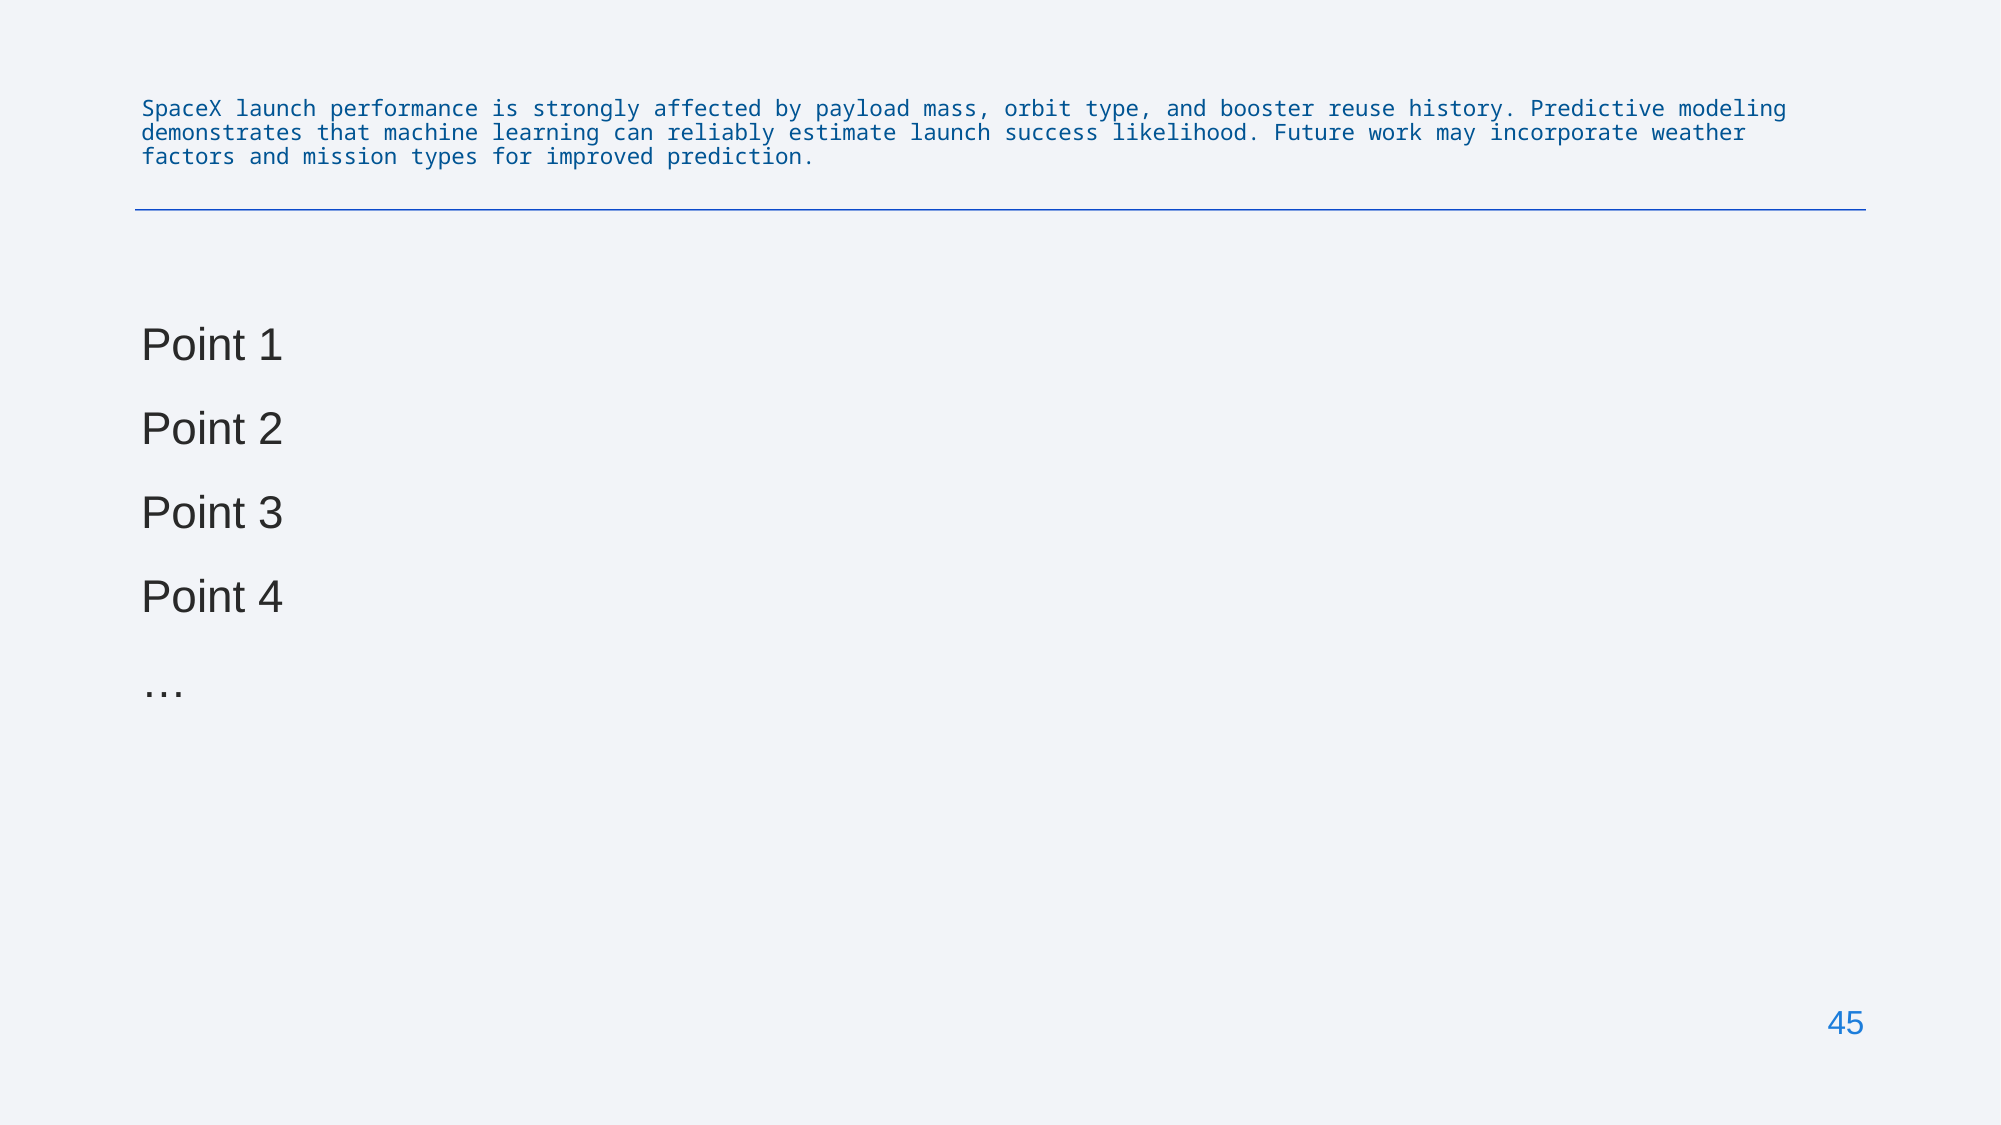

SpaceX launch performance is strongly affected by payload mass, orbit type, and booster reuse history. Predictive modeling demonstrates that machine learning can reliably estimate launch success likelihood. Future work may incorporate weather factors and mission types for improved prediction.
Point 1
Point 2
Point 3
Point 4
…
45